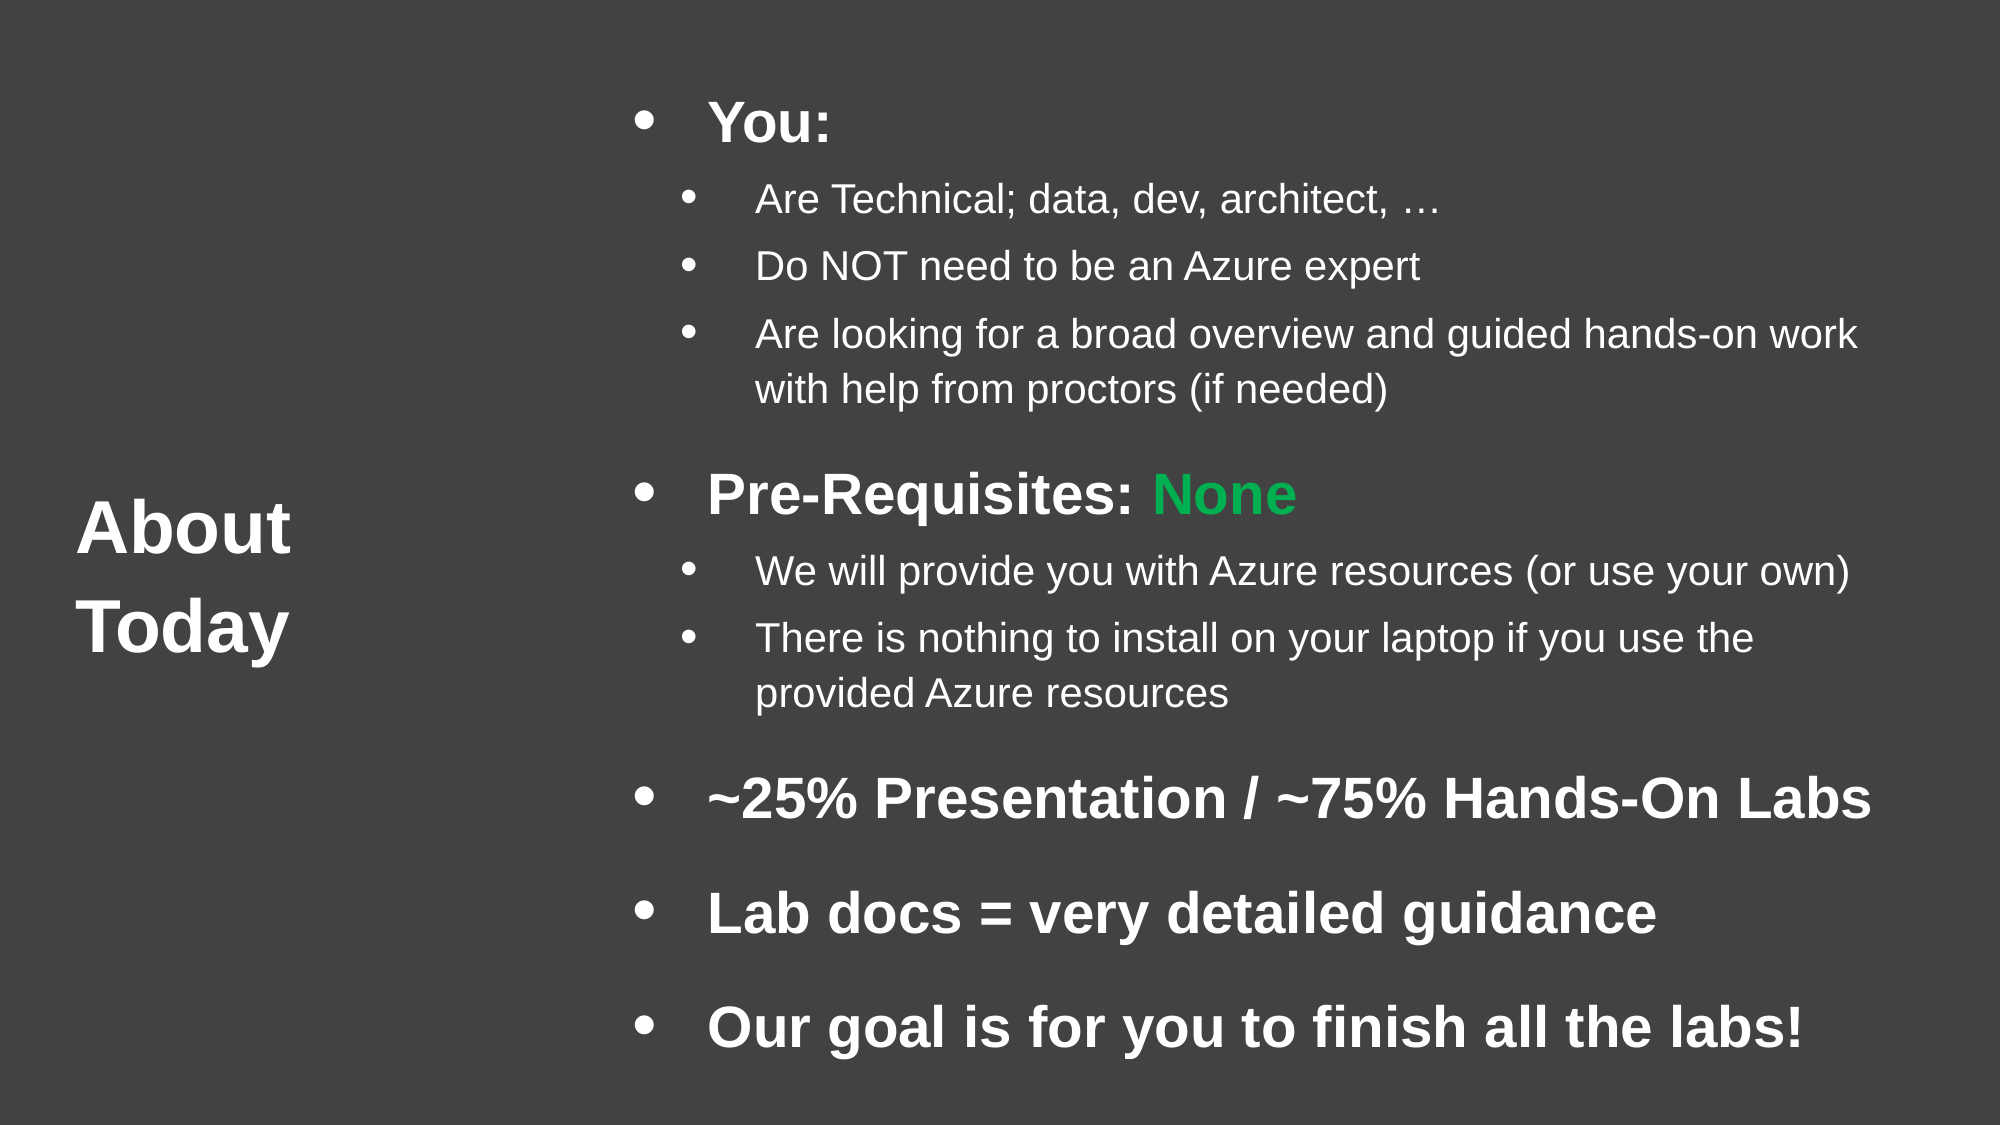

About Today
You:
Are Technical; data, dev, architect, …
Do NOT need to be an Azure expert
Are looking for a broad overview and guided hands-on work with help from proctors (if needed)
Pre-Requisites: None
We will provide you with Azure resources (or use your own)
There is nothing to install on your laptop if you use the provided Azure resources
~25% Presentation / ~75% Hands-On Labs
Lab docs = very detailed guidance
Our goal is for you to finish all the labs!